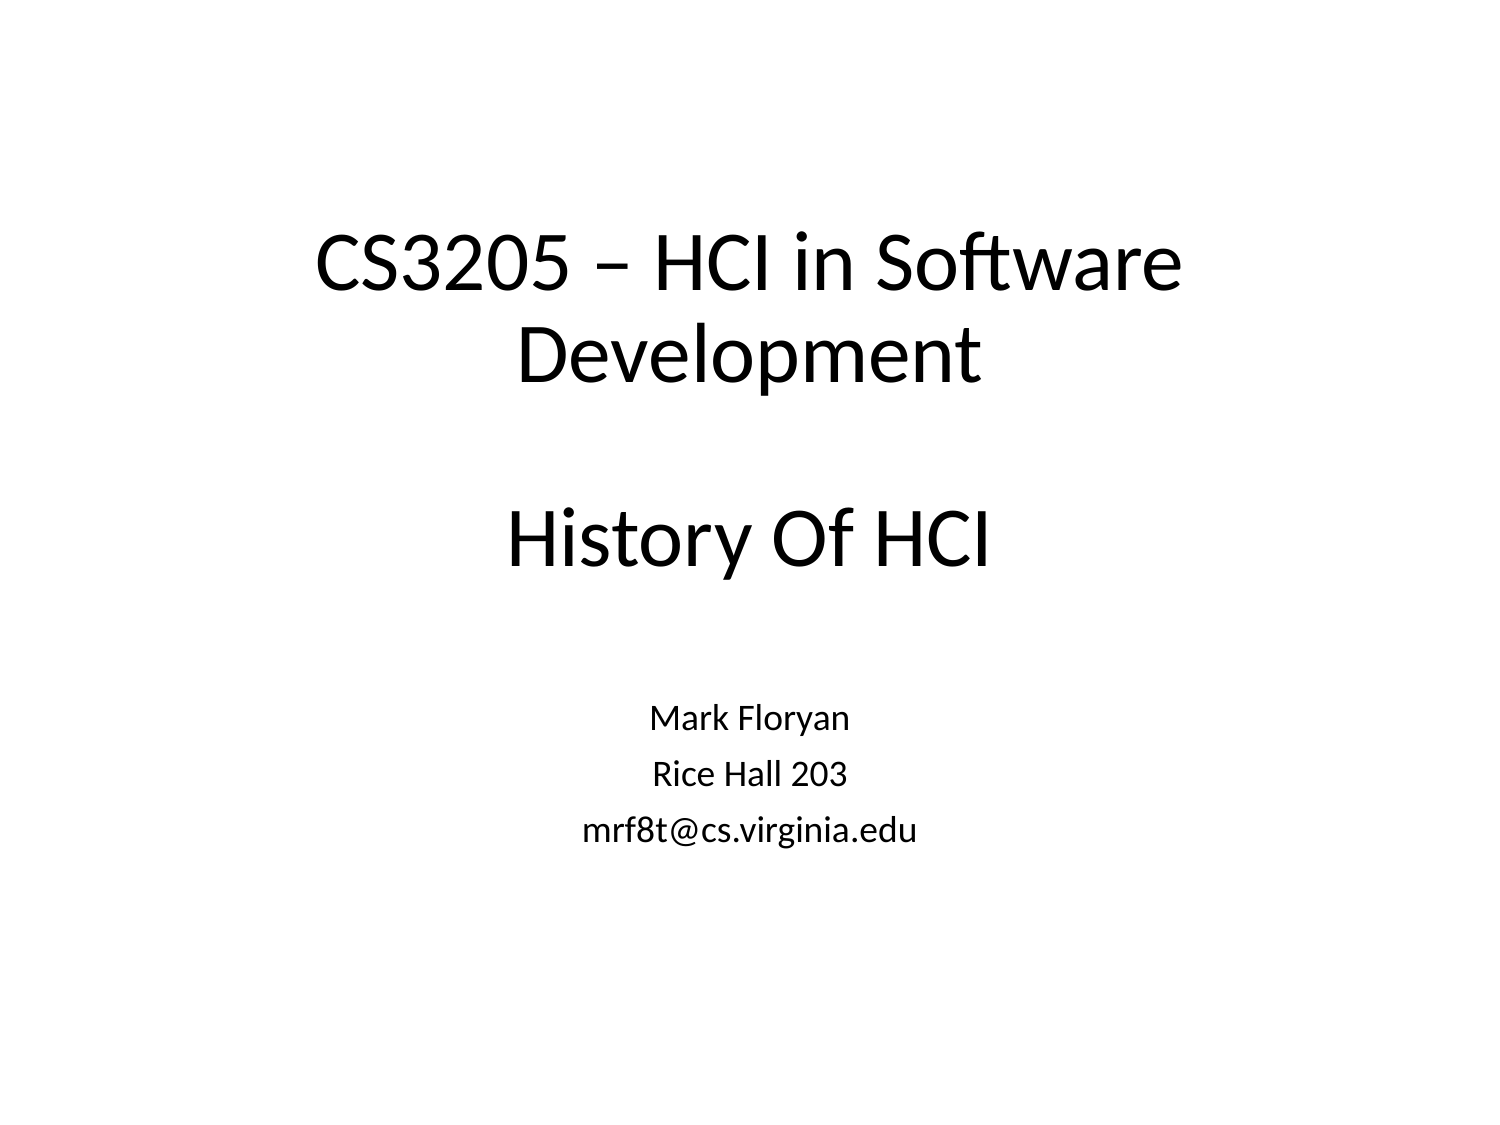

# CS3205 – HCI in Software Development History Of HCI
Mark Floryan
Rice Hall 203
mrf8t@cs.virginia.edu